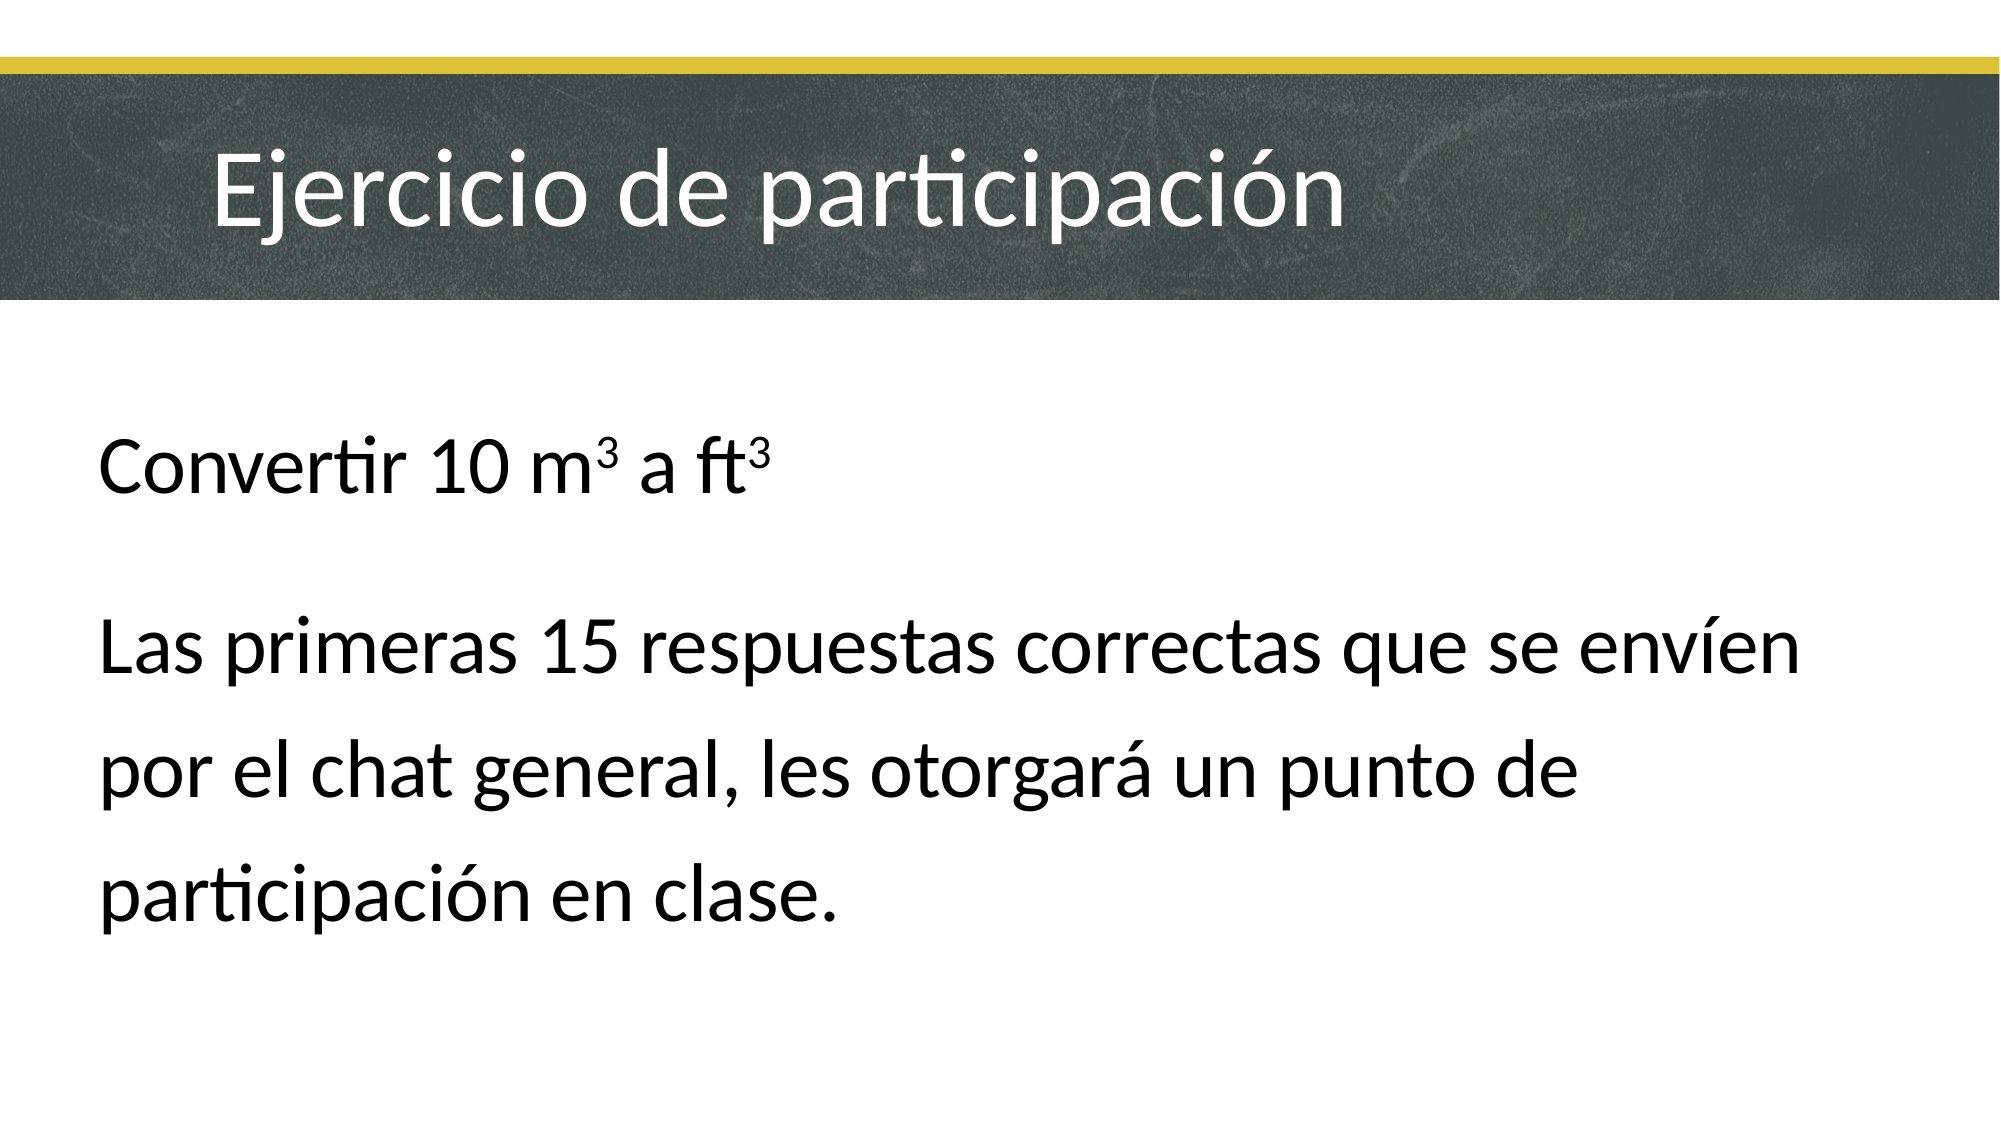

Ejercicio de participación
Convertir 10 m3 a ft3
Las primeras 15 respuestas correctas que se envíen por el chat general, les otorgará un punto de participación en clase.